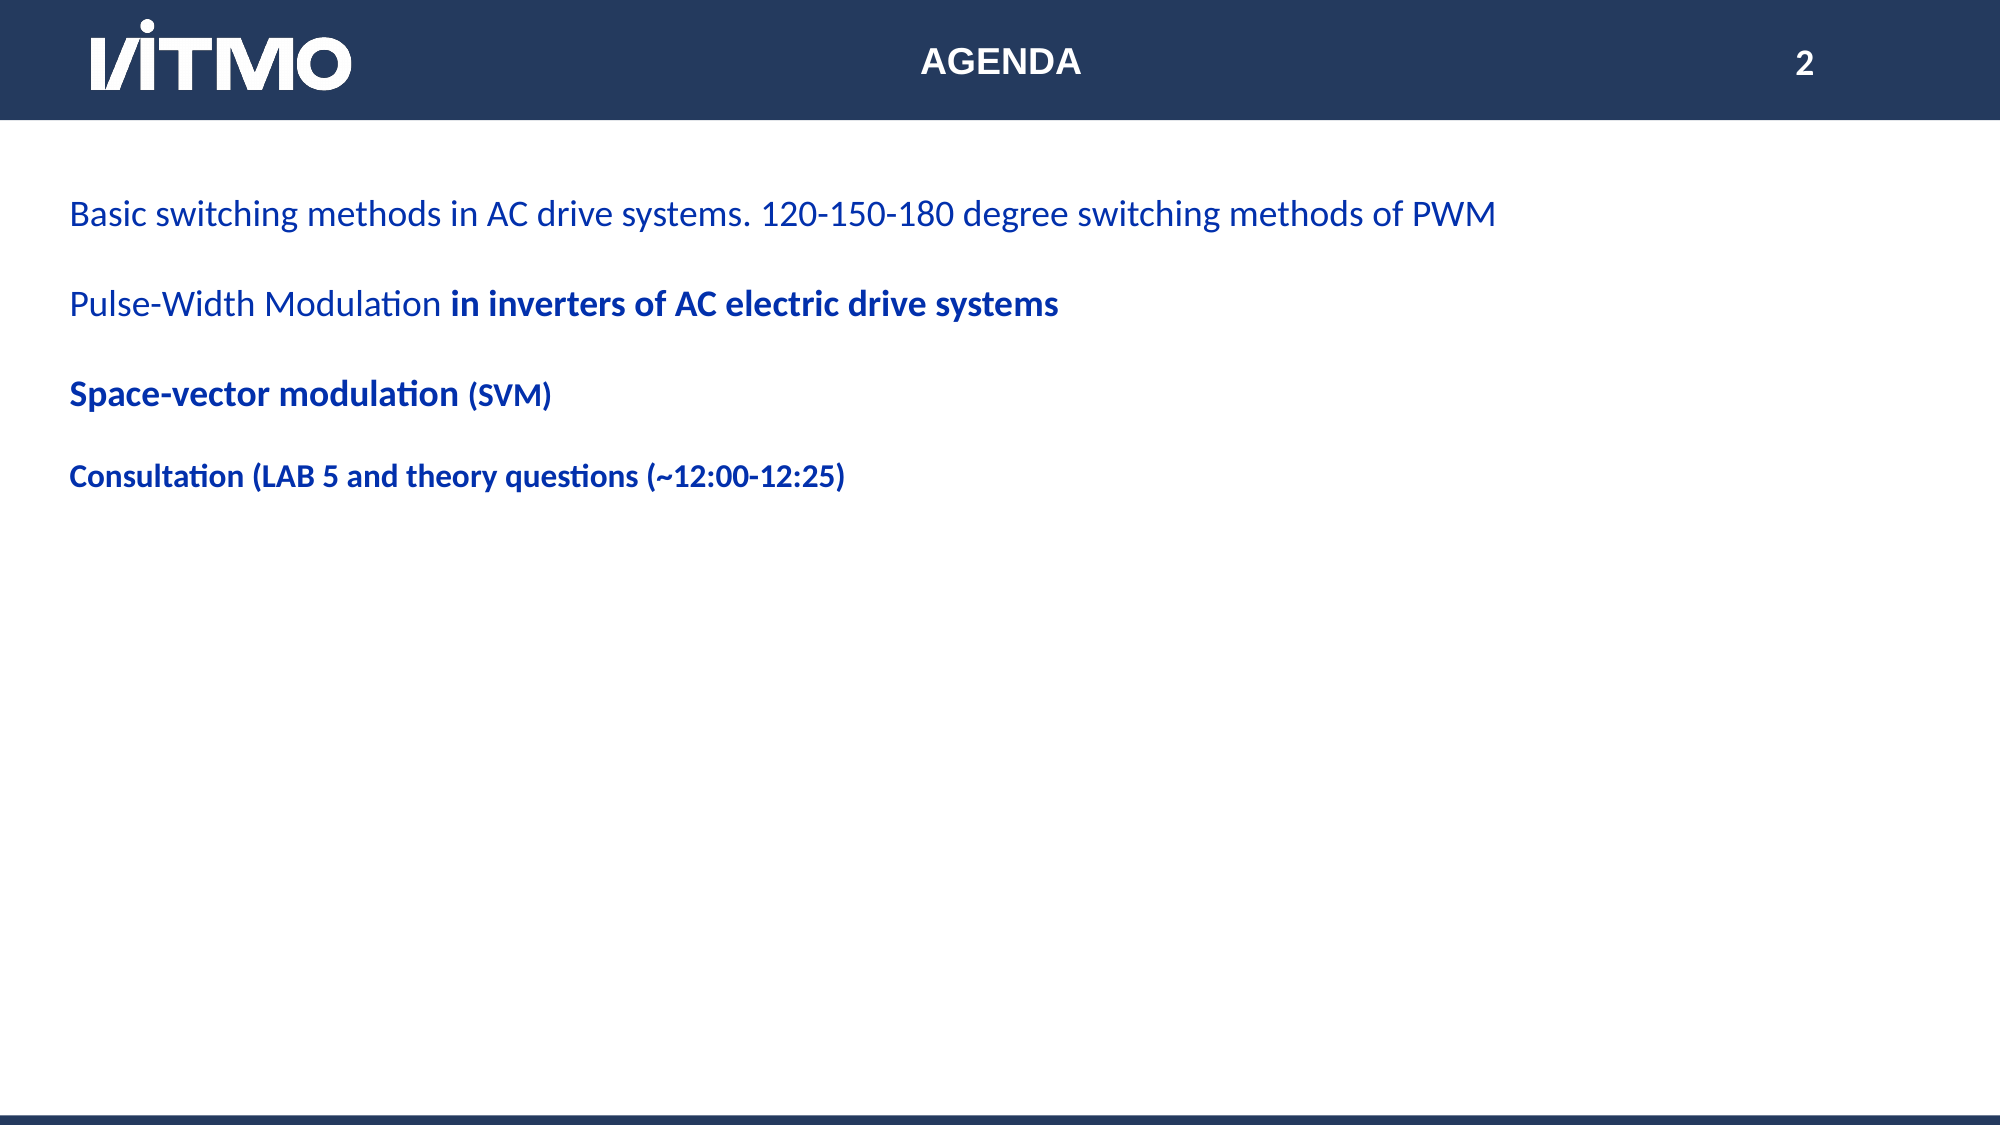

# AGENDA
Basic switching methods in AC drive systems. 120-150-180 degree switching methods of PWM
Pulse-Width Modulation in inverters of AC electric drive systems
Space-vector modulation (SVM)

Consultation (LAB 5 and theory questions (~12:00-12:25)